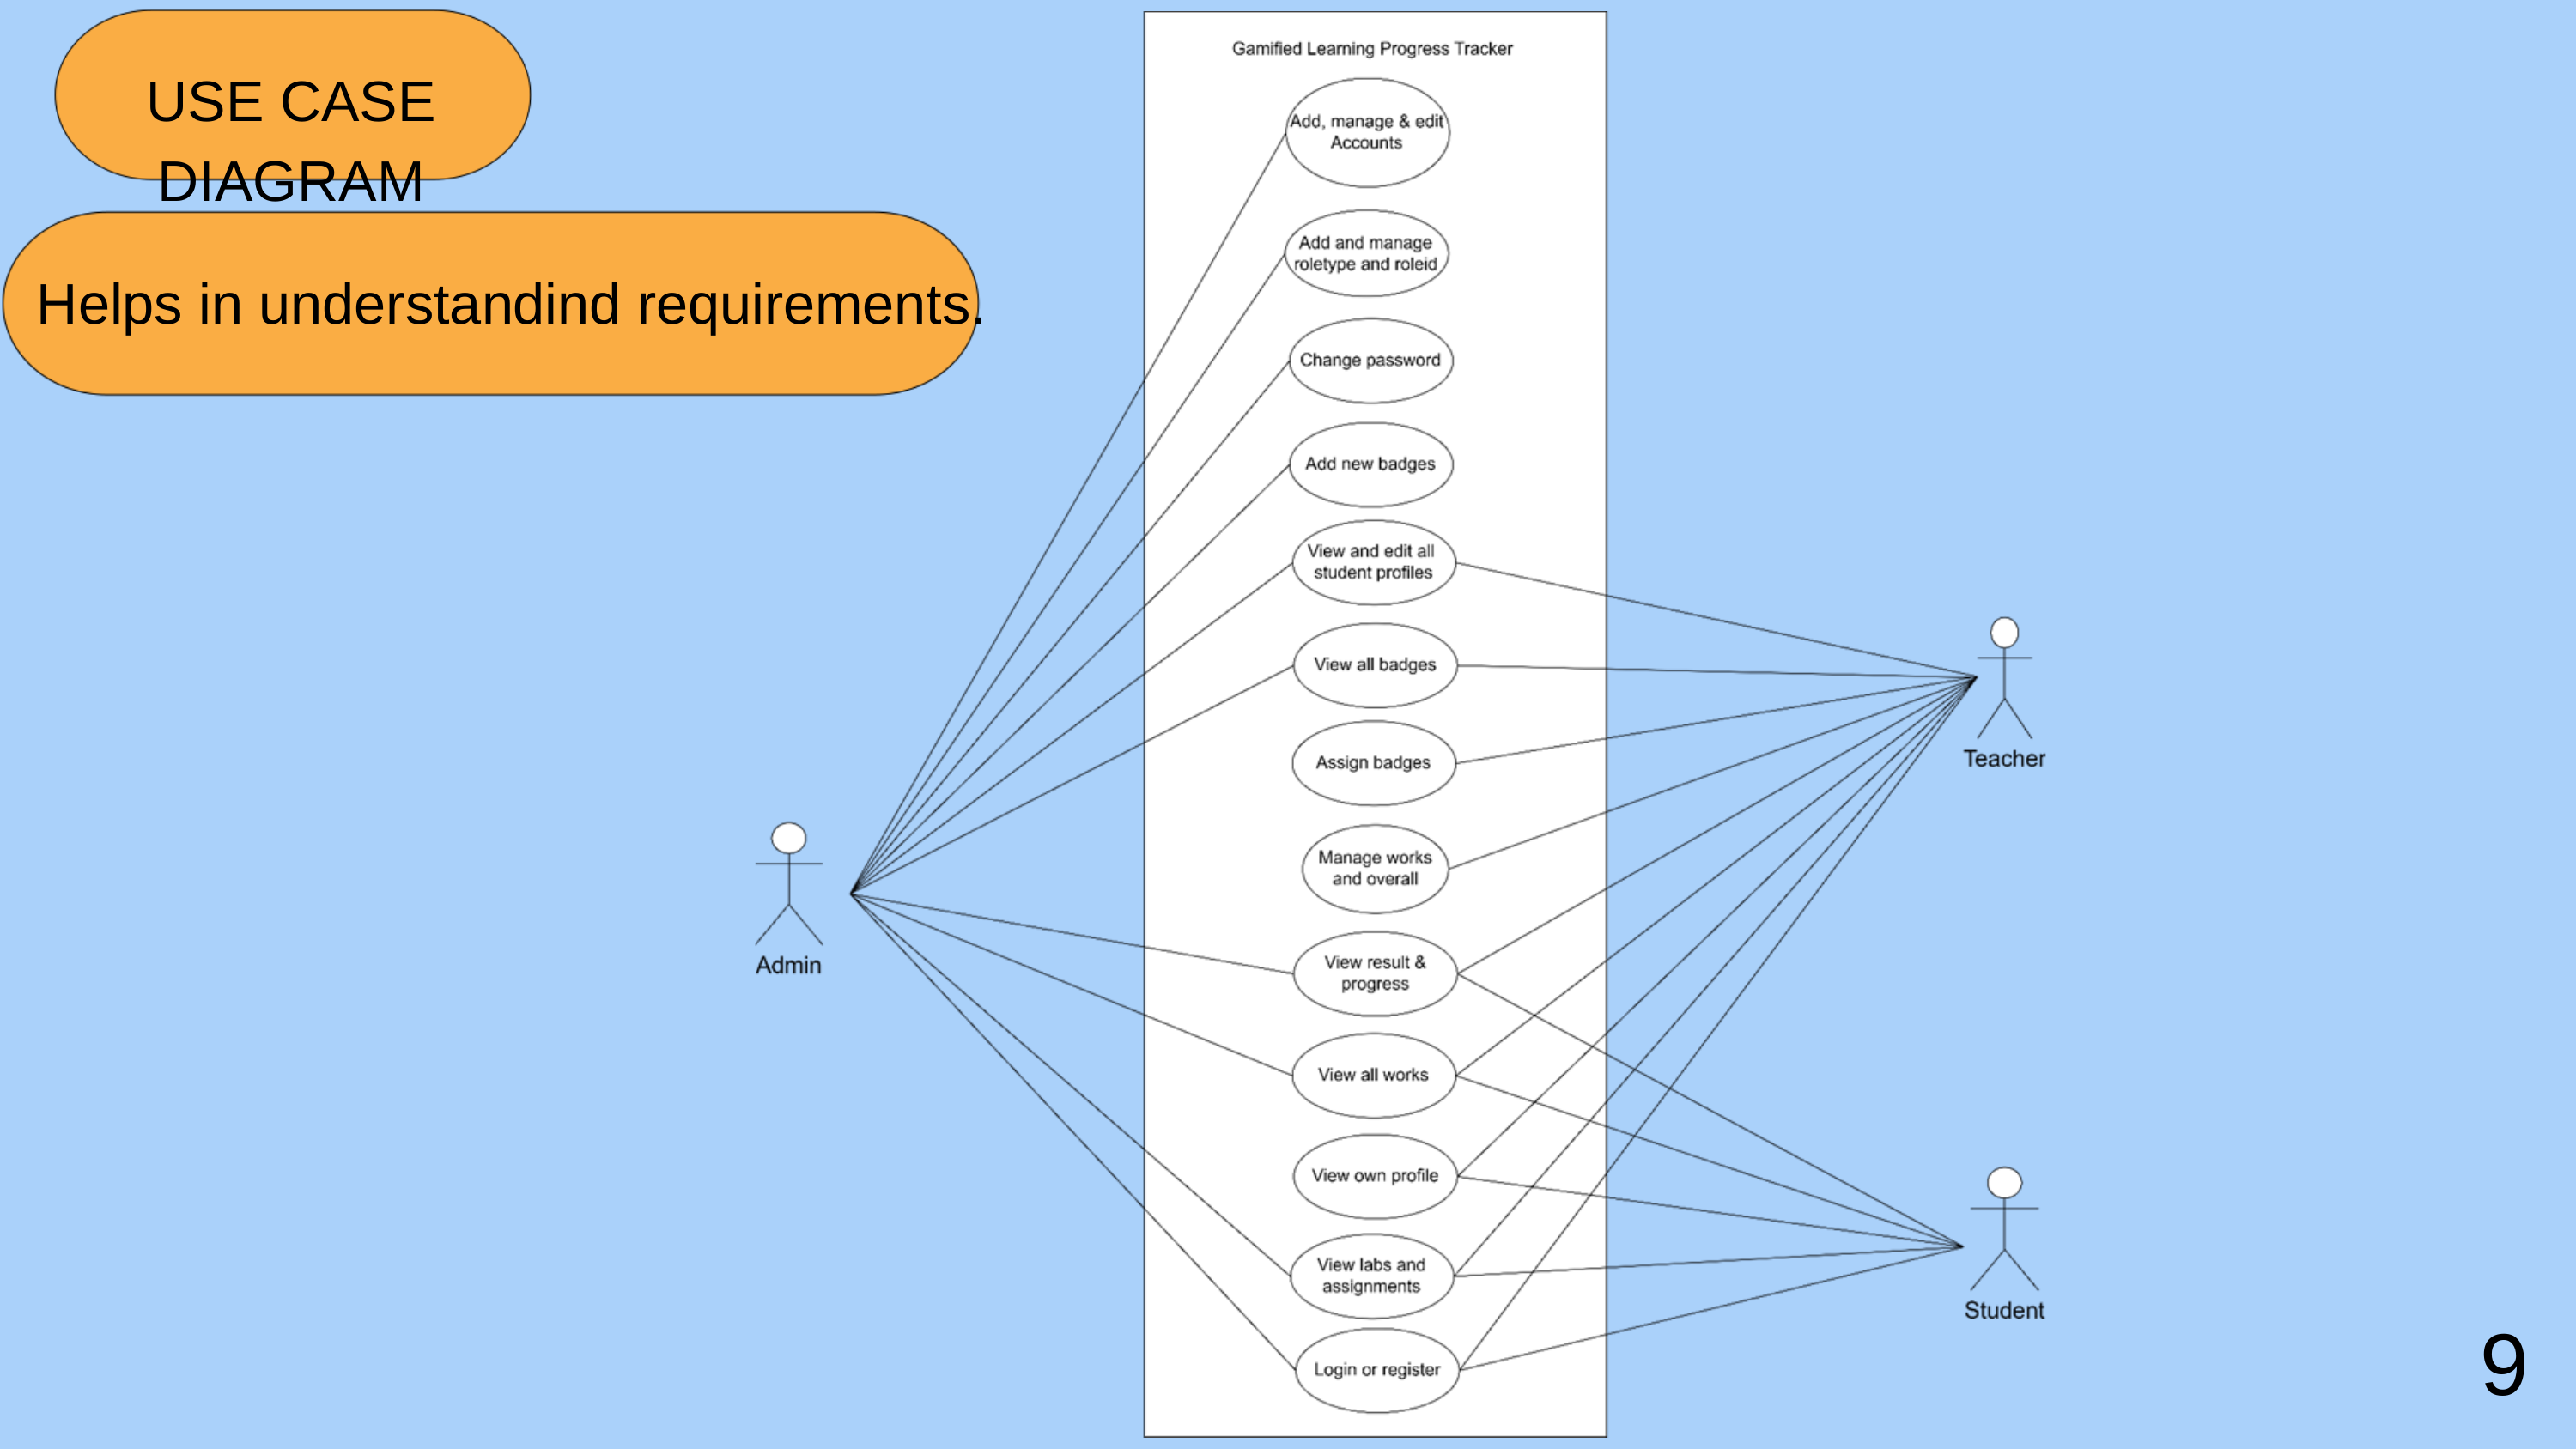

USE CASE DIAGRAM

Helps in understandind requirements.
9